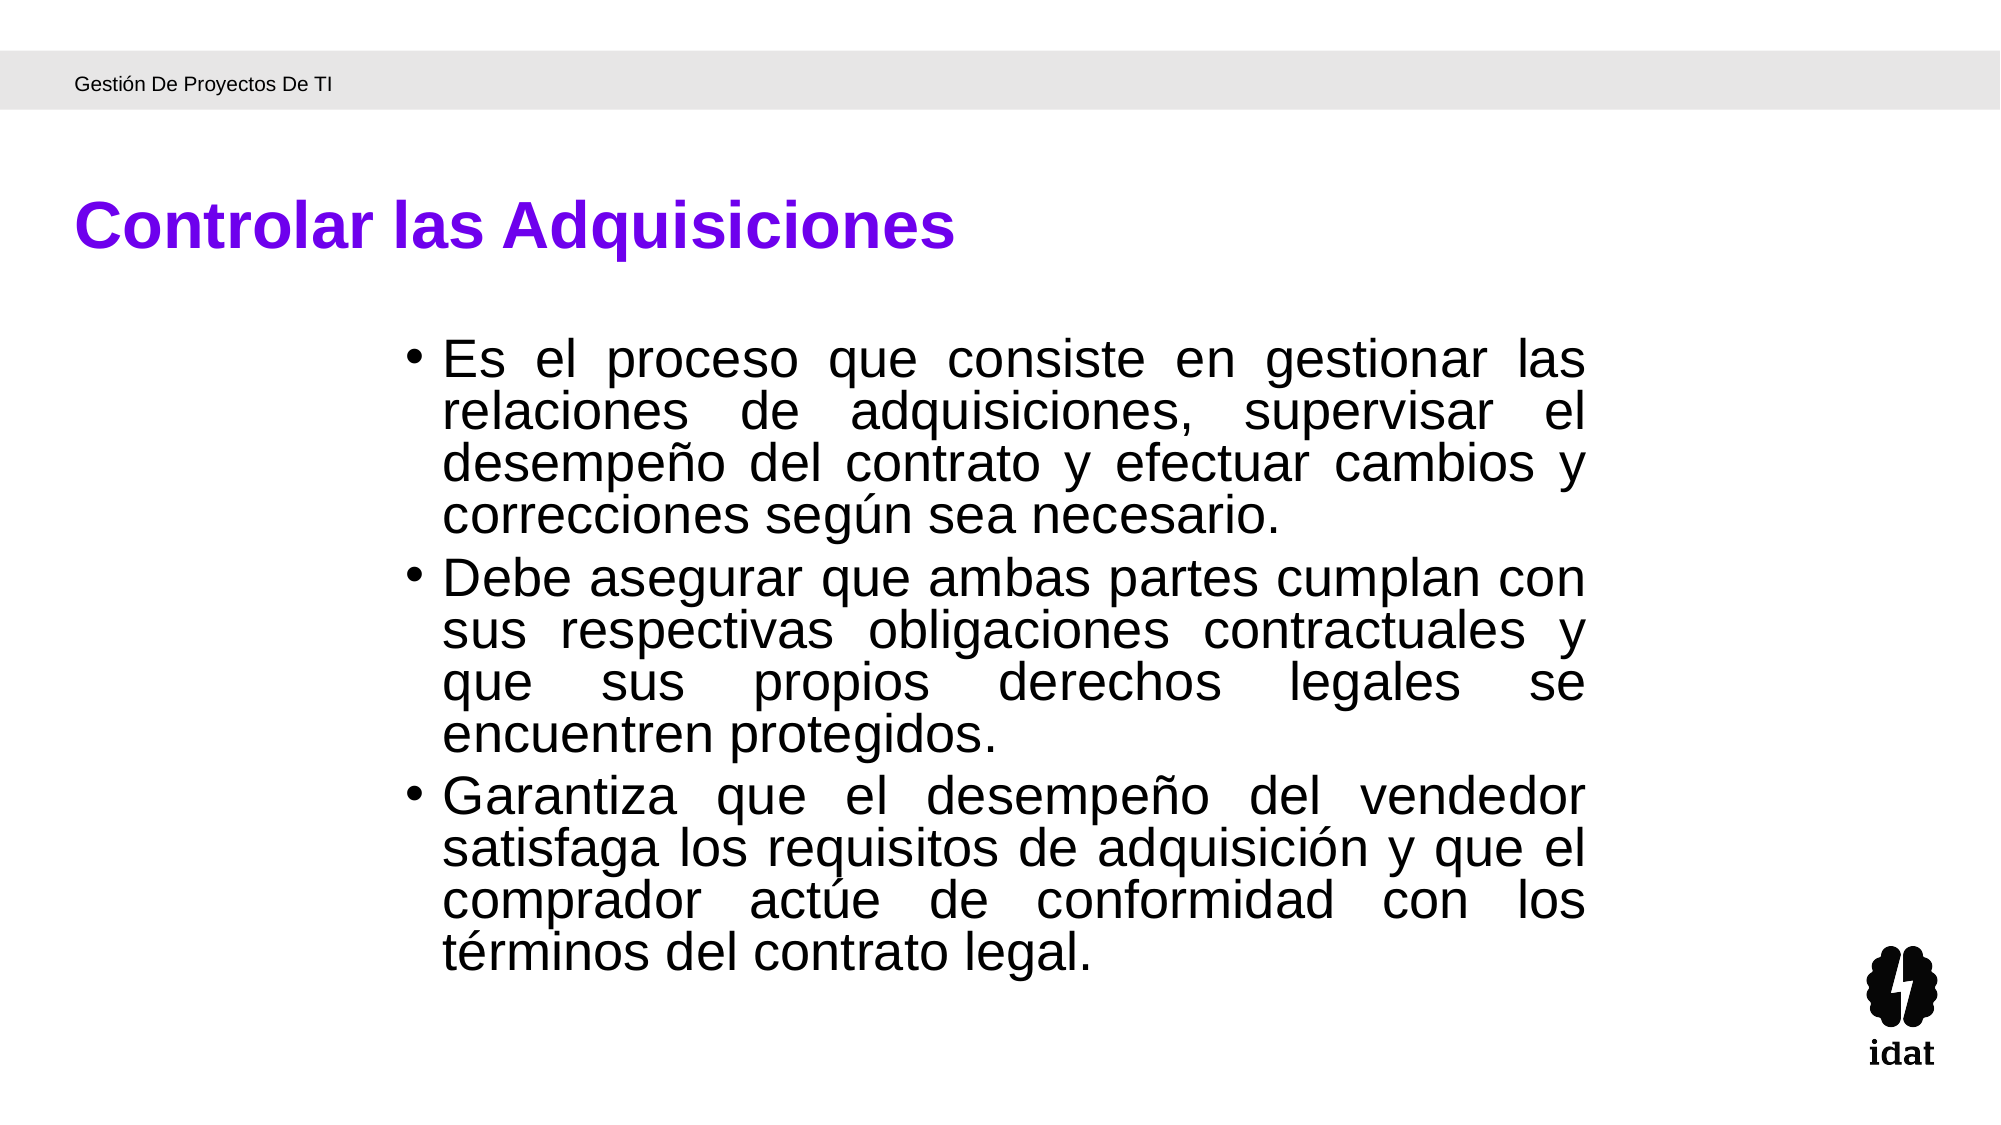

Gestión De Proyectos De TI

Controlar las Adquisiciones
Es el proceso que consiste en gestionar las relaciones de adquisiciones, supervisar el desempeño del contrato y efectuar cambios y correcciones según sea necesario.
Debe asegurar que ambas partes cumplan con sus respectivas obligaciones contractuales y que sus propios derechos legales se encuentren protegidos.
Garantiza que el desempeño del vendedor satisfaga los requisitos de adquisición y que el comprador actúe de conformidad con los términos del contrato legal.